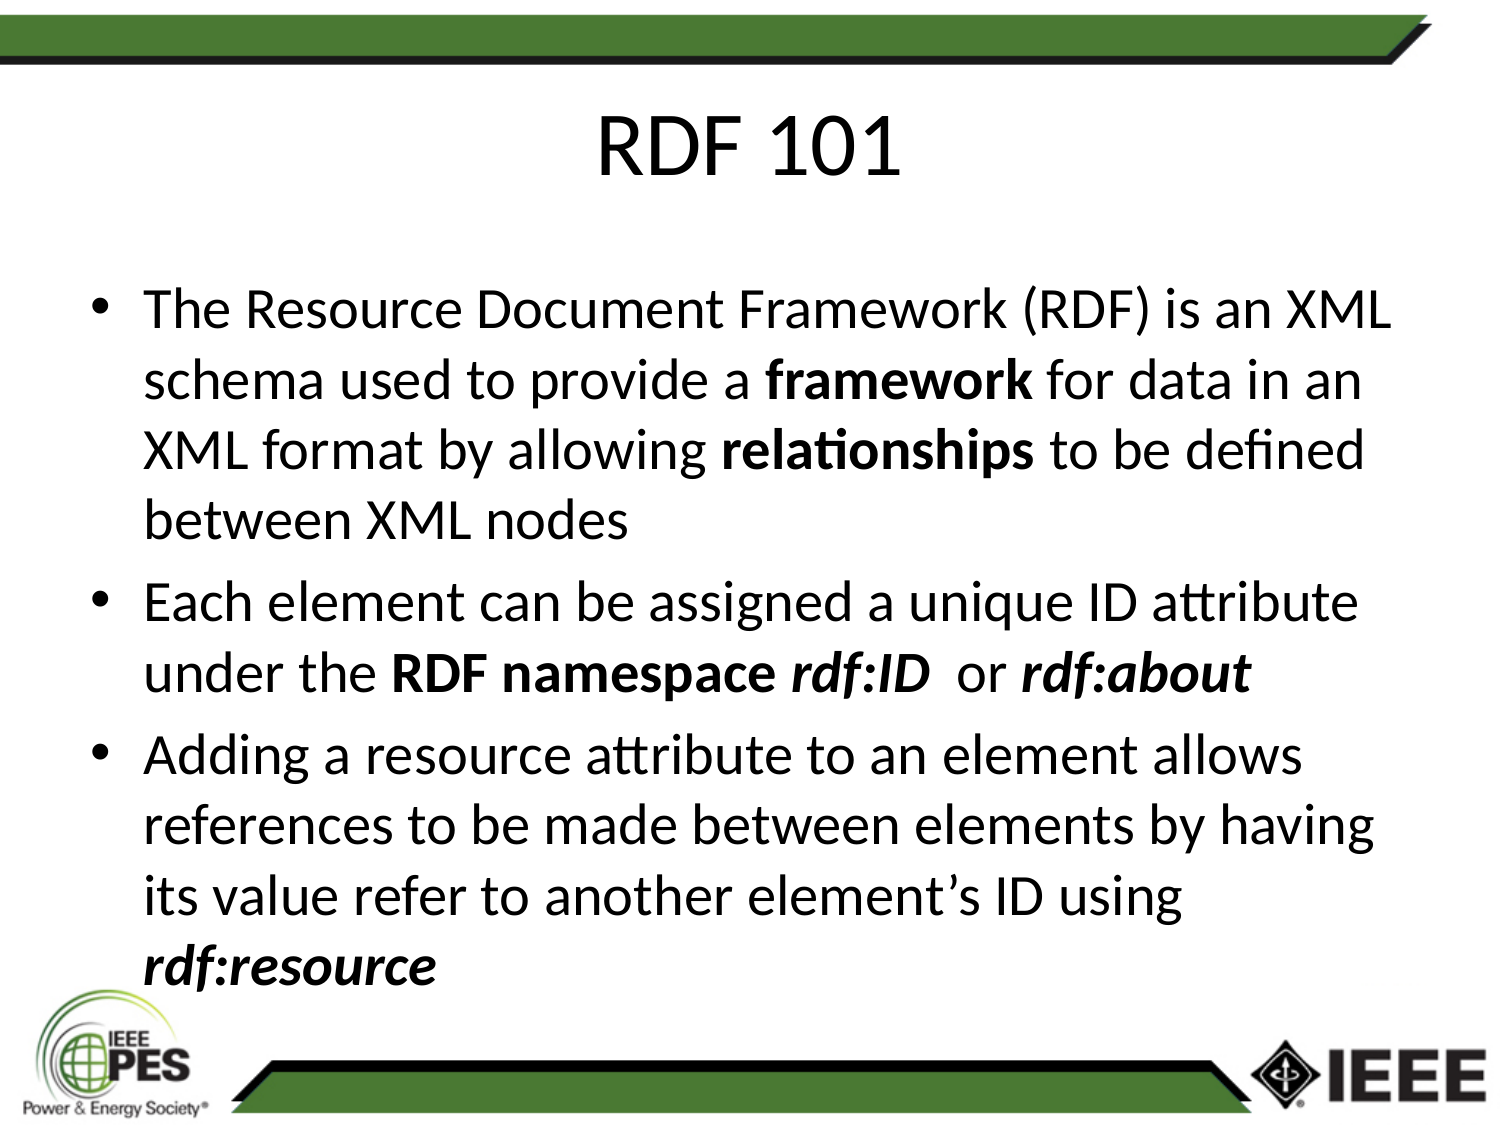

# RDF 101
The Resource Document Framework (RDF) is an XML schema used to provide a framework for data in an XML format by allowing relationships to be defined between XML nodes
Each element can be assigned a unique ID attribute under the RDF namespace rdf:ID  or rdf:about
Adding a resource attribute to an element allows references to be made between elements by having its value refer to another element’s ID using rdf:resource